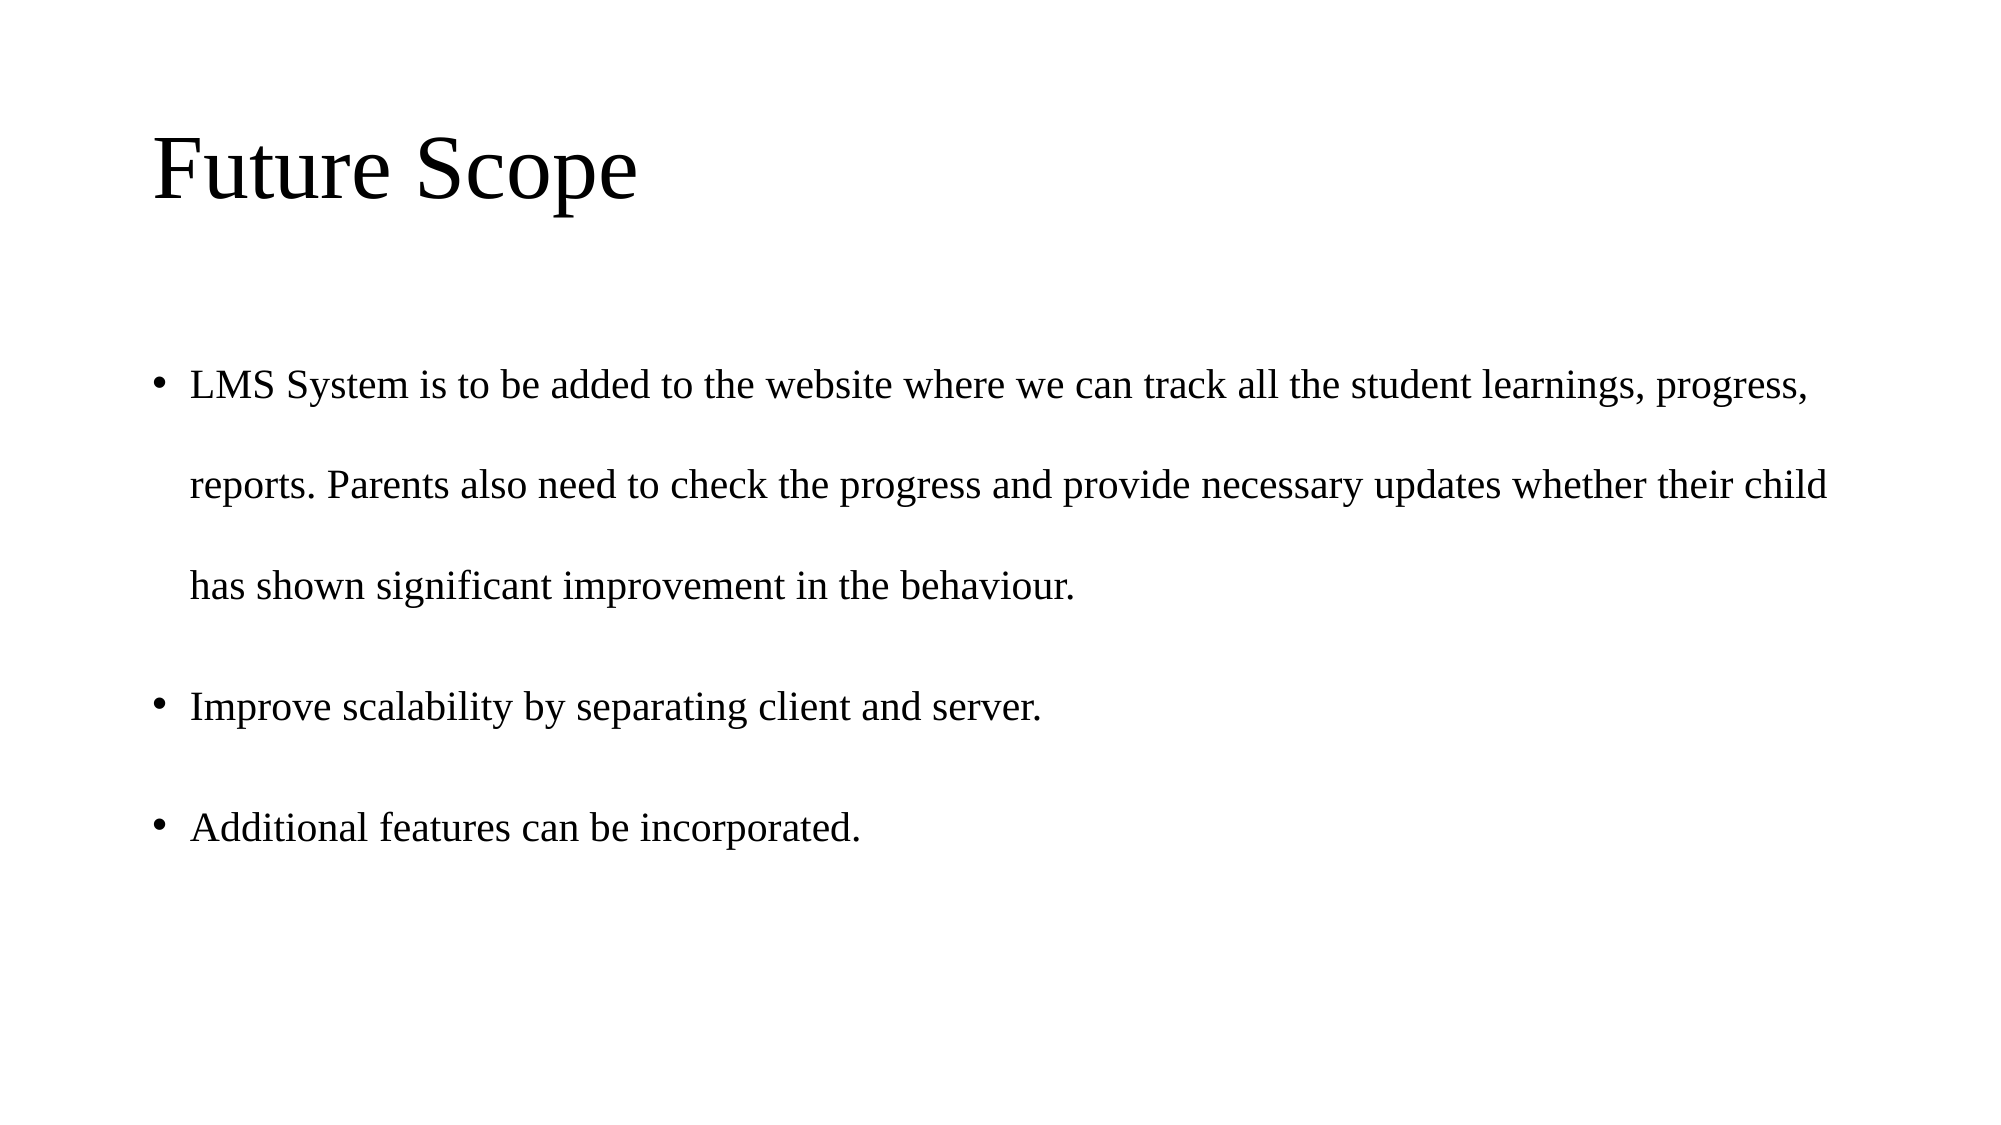

# Future Scope
LMS System is to be added to the website where we can track all the student learnings, progress, reports. Parents also need to check the progress and provide necessary updates whether their child has shown significant improvement in the behaviour.
Improve scalability by separating client and server.
Additional features can be incorporated.